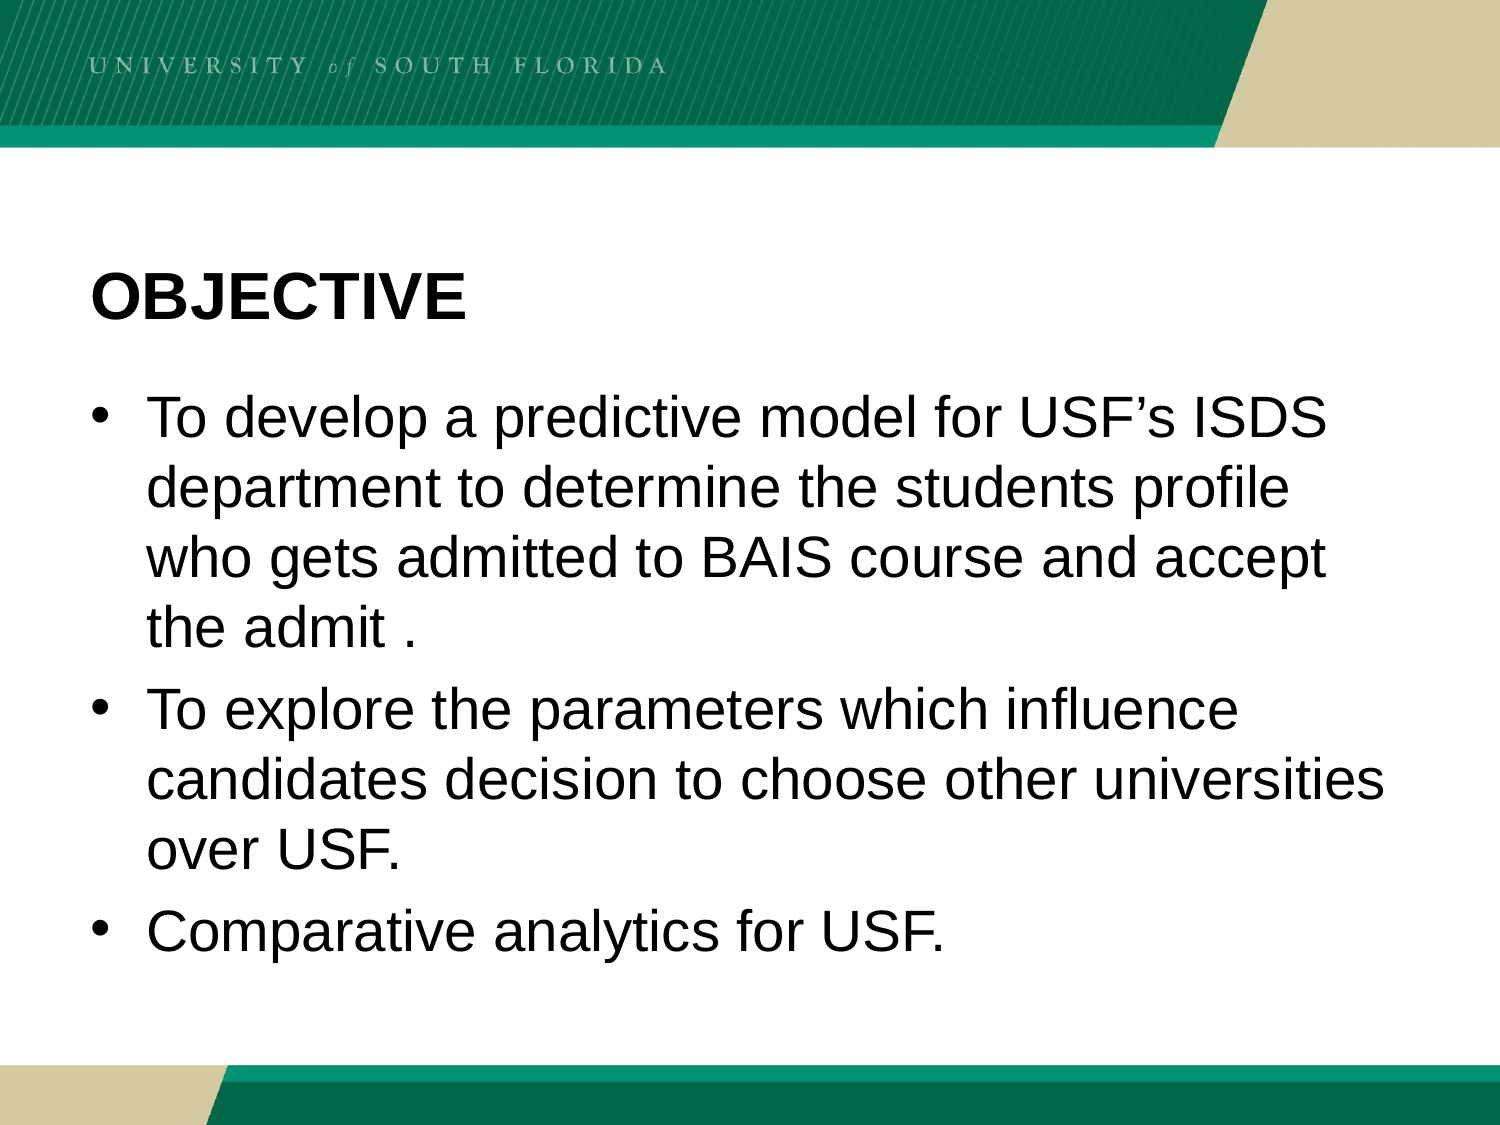

# OBJECTIVE
To develop a predictive model for USF’s ISDS department to determine the students profile who gets admitted to BAIS course and accept the admit .
To explore the parameters which influence candidates decision to choose other universities over USF.
Comparative analytics for USF.